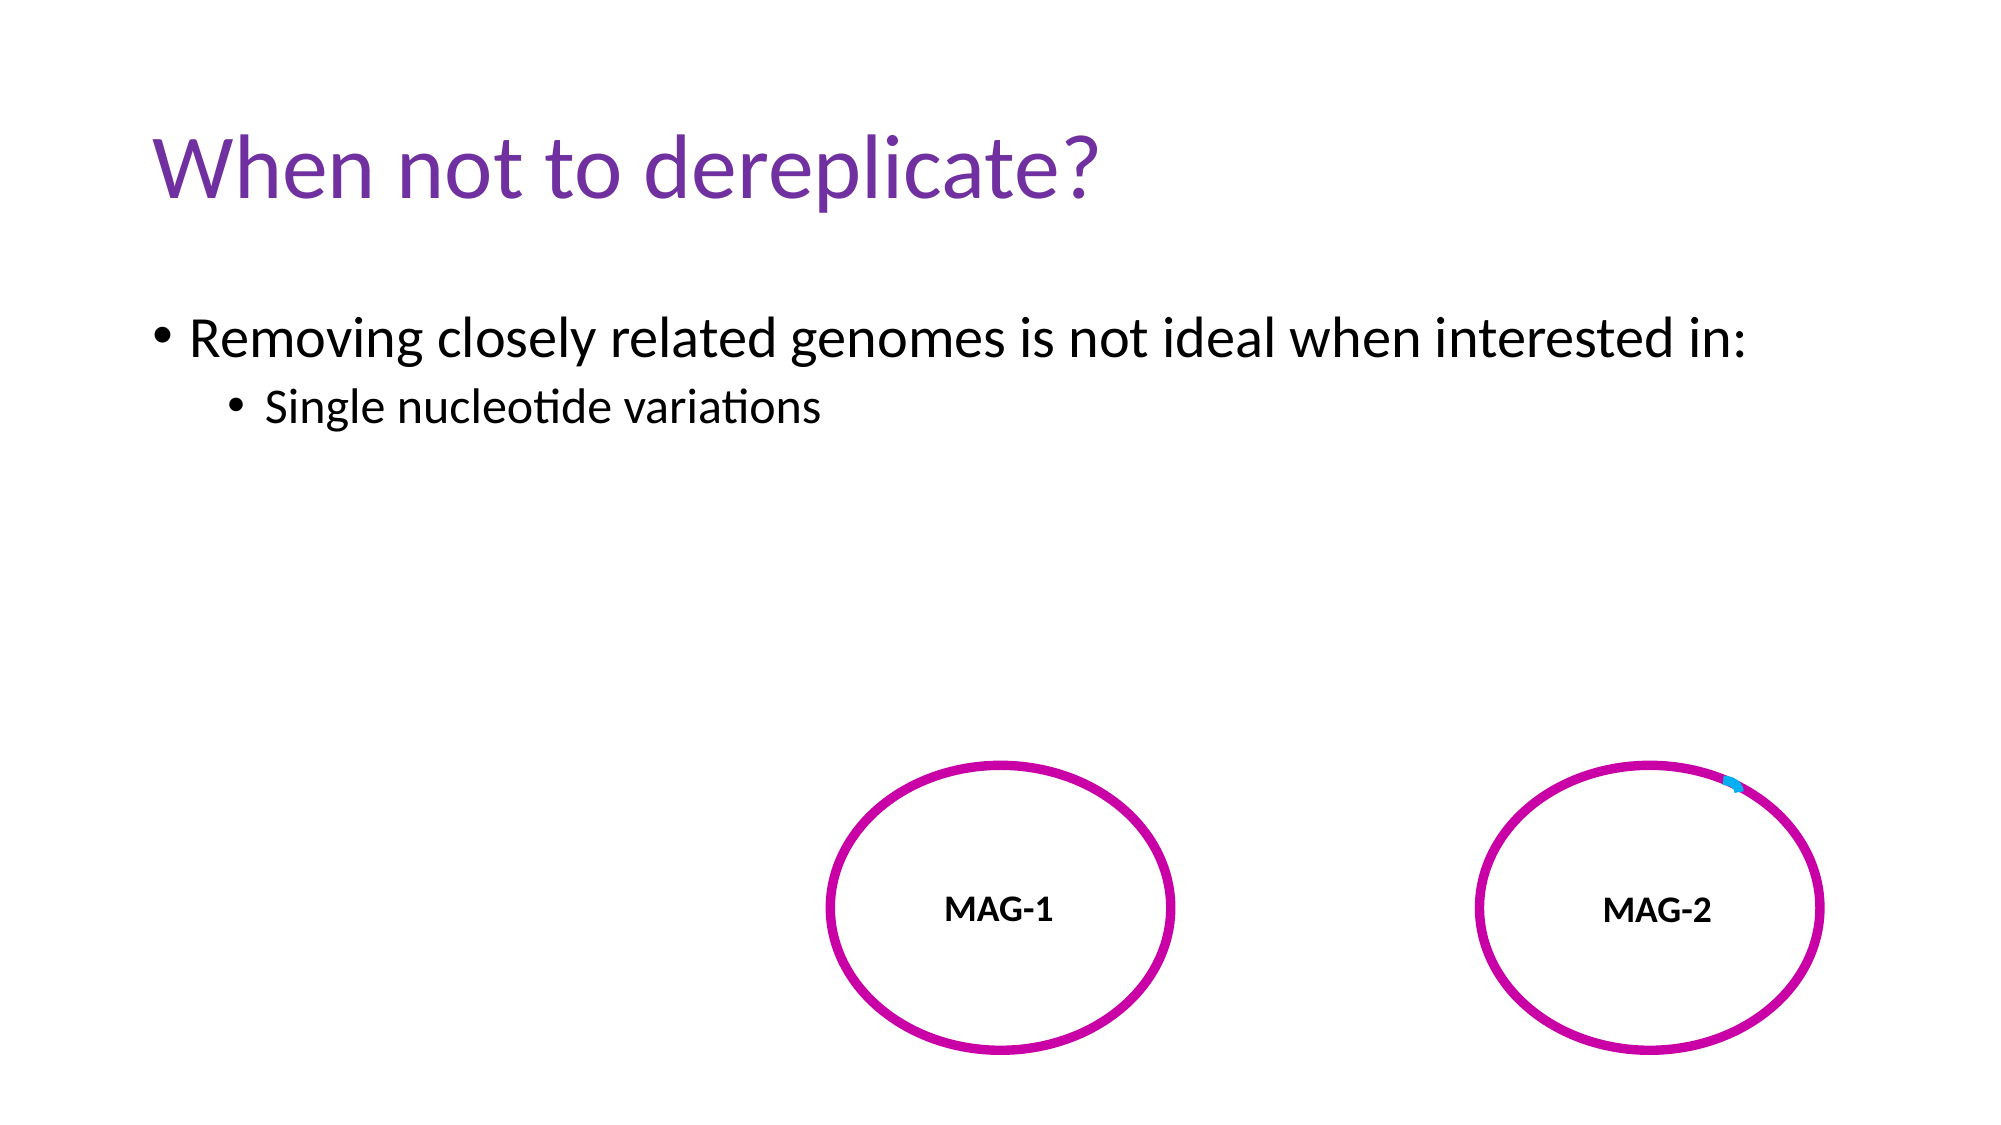

# When not to dereplicate?
Removing closely related genomes is not ideal when interested in:
Single nucleotide variations

MAG-1
MAG-2